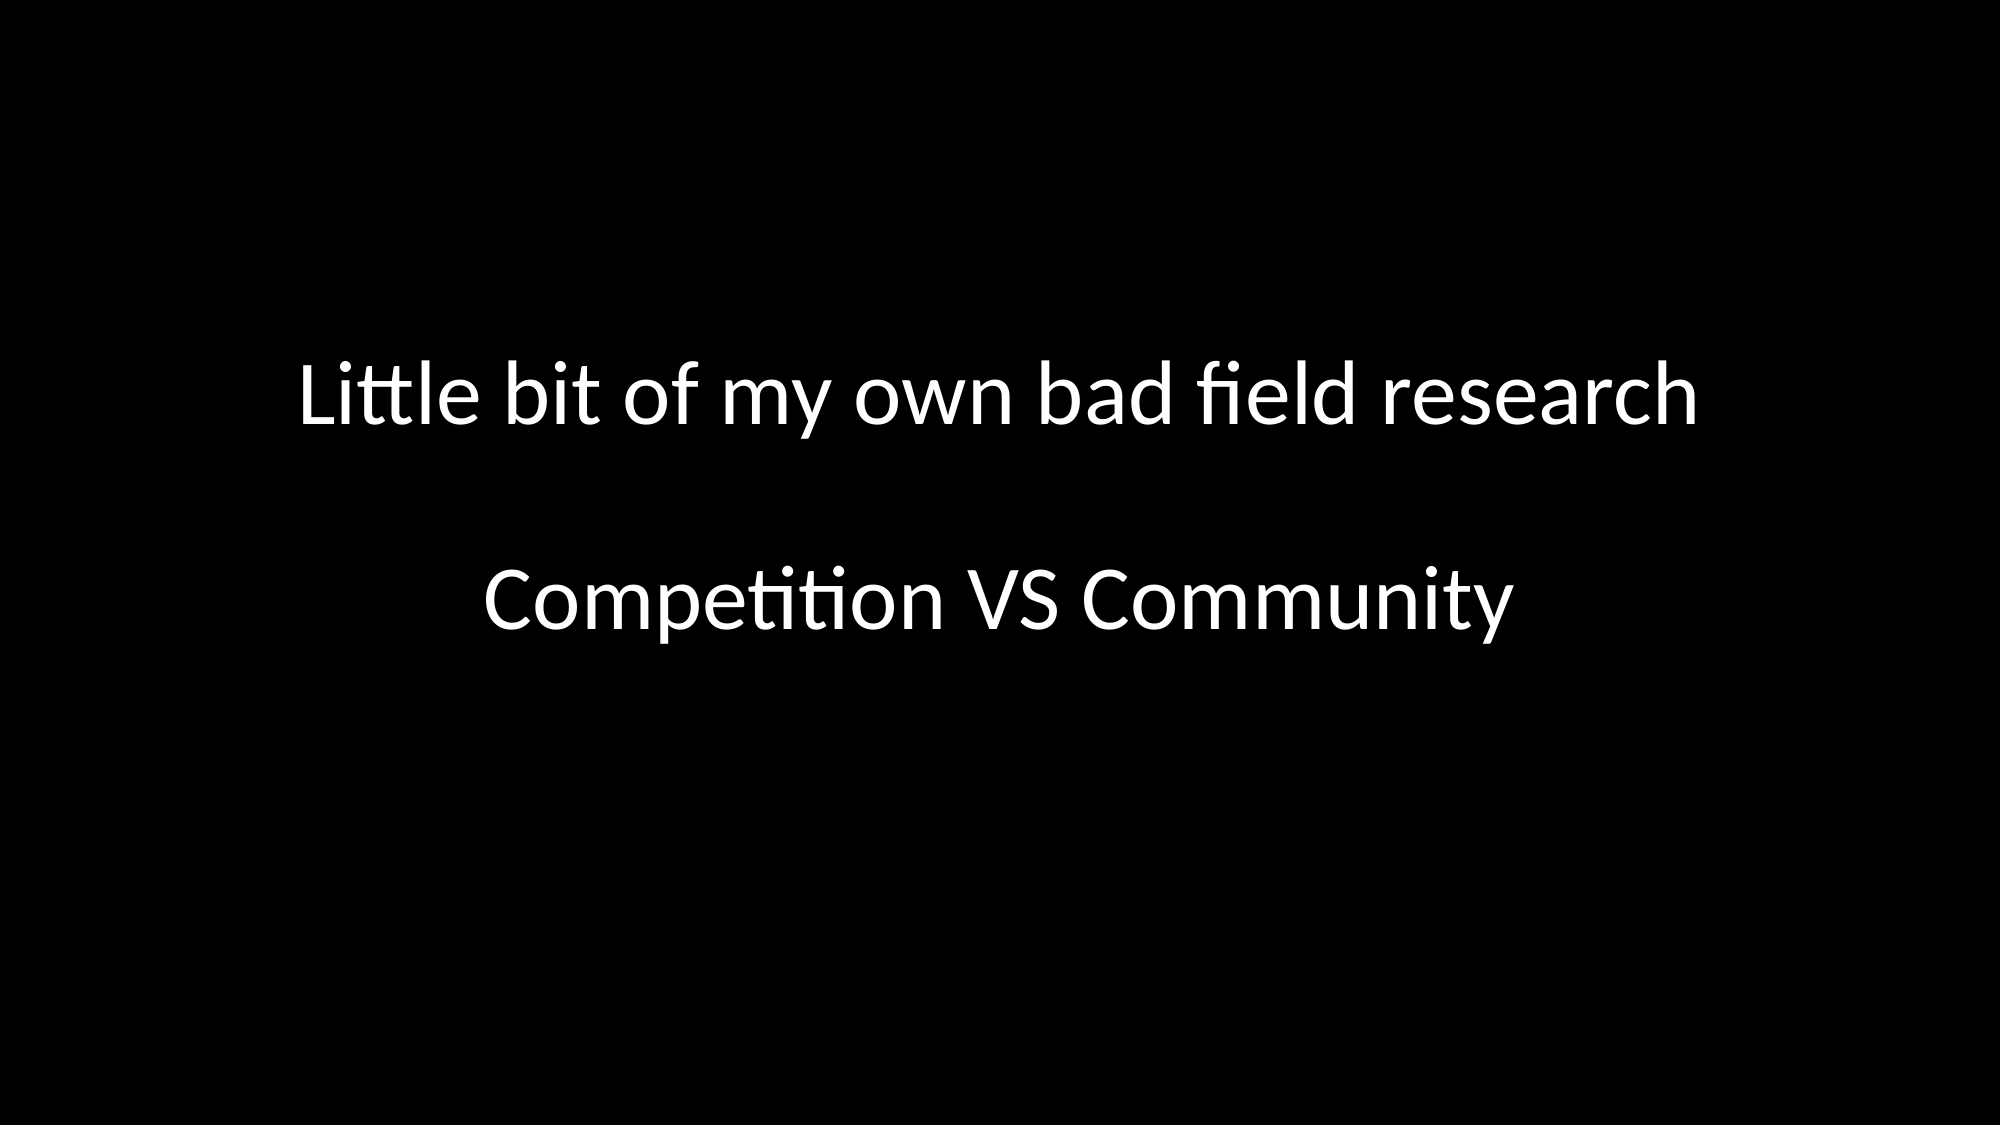

Little bit of my own bad field research
Competition VS Community